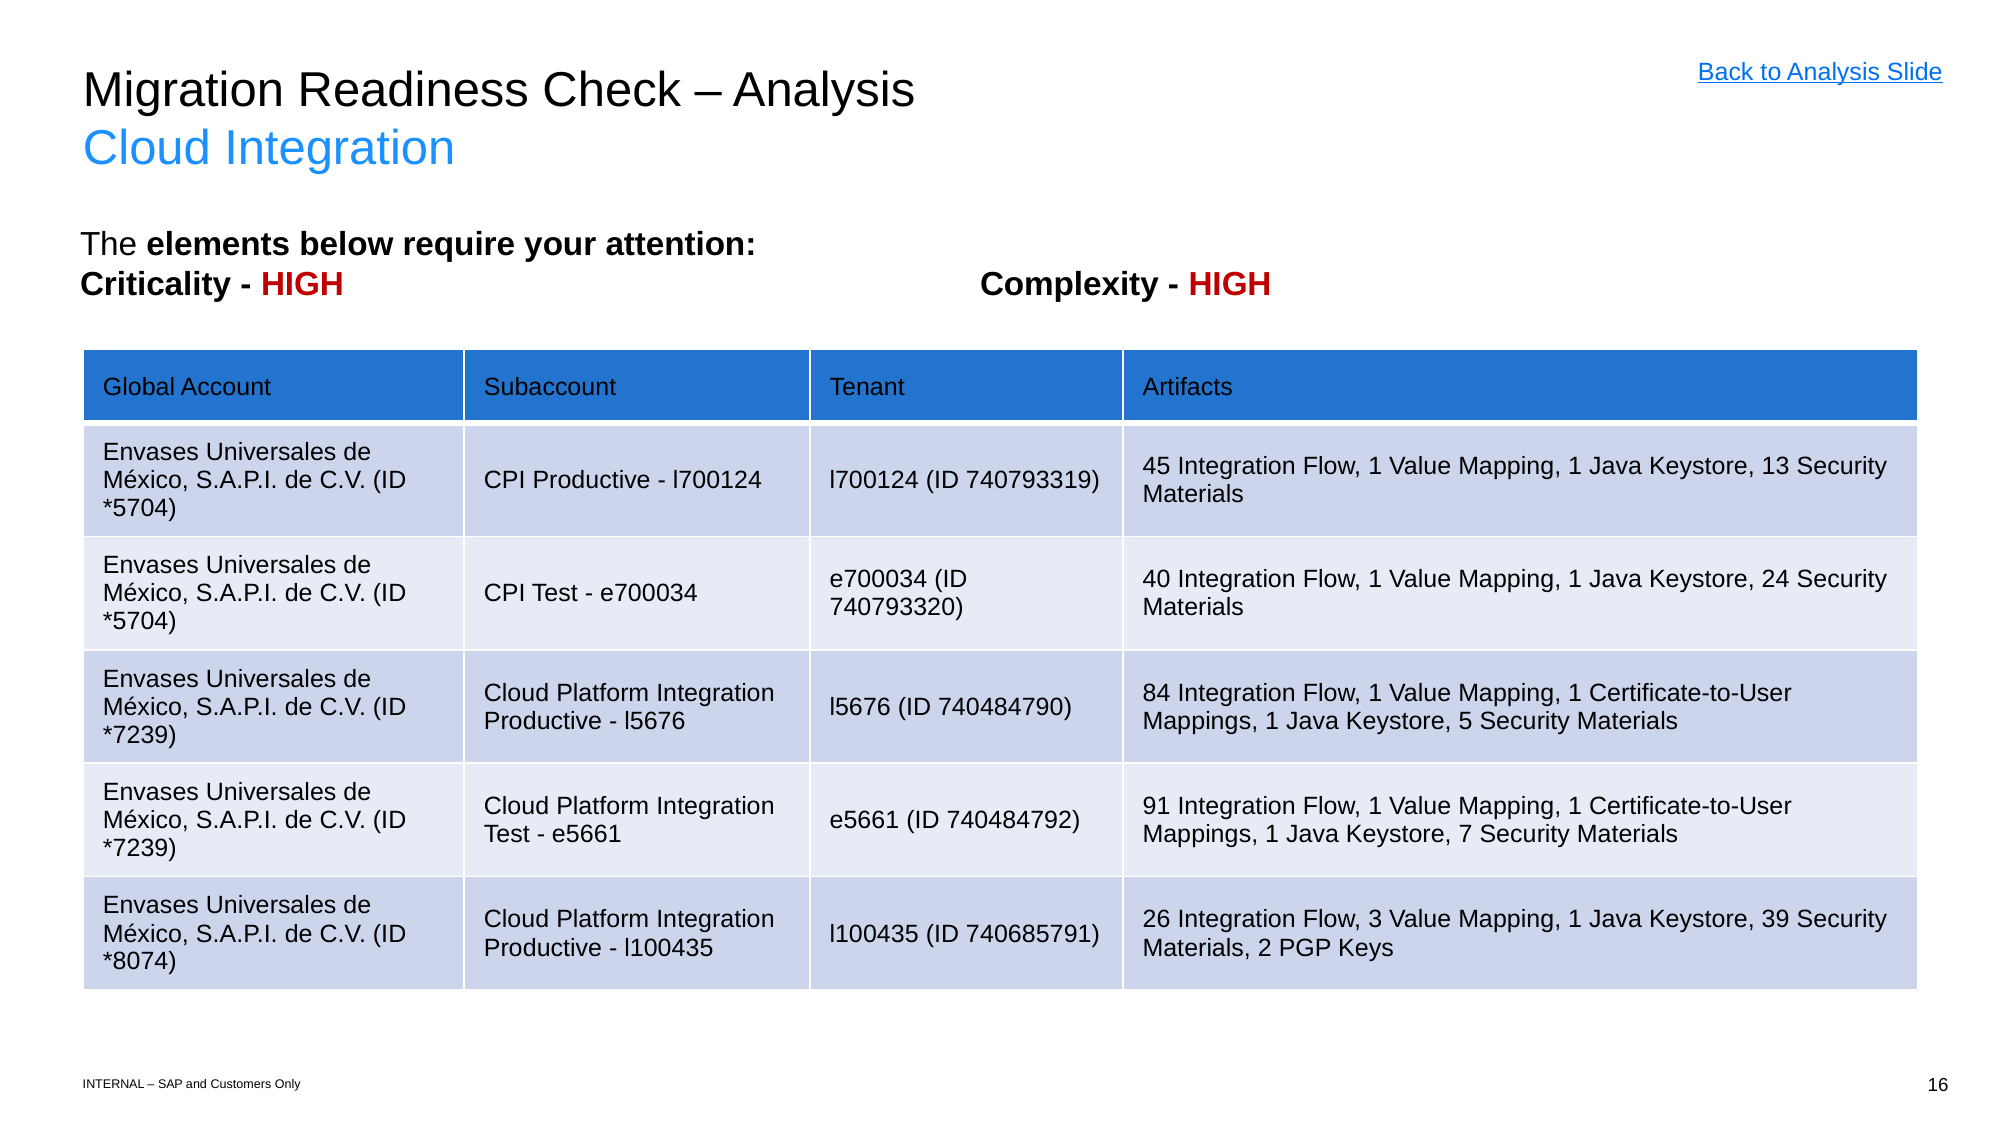

Back to Analysis Slide
Migration Readiness Check – Analysis
Cloud Integration
The elements below require your attention:
Criticality - HIGH 					Complexity - HIGH
| Global Account | Subaccount | Tenant | Artifacts |
| --- | --- | --- | --- |
| Envases Universales de México, S.A.P.I. de C.V. (ID \*5704) | CPI Productive - l700124 | l700124 (ID 740793319) | 45 Integration Flow, 1 Value Mapping, 1 Java Keystore, 13 Security Materials |
| Envases Universales de México, S.A.P.I. de C.V. (ID \*5704) | CPI Test - e700034 | e700034 (ID 740793320) | 40 Integration Flow, 1 Value Mapping, 1 Java Keystore, 24 Security Materials |
| Envases Universales de México, S.A.P.I. de C.V. (ID \*7239) | Cloud Platform Integration Productive - l5676 | l5676 (ID 740484790) | 84 Integration Flow, 1 Value Mapping, 1 Certificate-to-User Mappings, 1 Java Keystore, 5 Security Materials |
| Envases Universales de México, S.A.P.I. de C.V. (ID \*7239) | Cloud Platform Integration Test - e5661 | e5661 (ID 740484792) | 91 Integration Flow, 1 Value Mapping, 1 Certificate-to-User Mappings, 1 Java Keystore, 7 Security Materials |
| Envases Universales de México, S.A.P.I. de C.V. (ID \*8074) | Cloud Platform Integration Productive - l100435 | l100435 (ID 740685791) | 26 Integration Flow, 3 Value Mapping, 1 Java Keystore, 39 Security Materials, 2 PGP Keys |